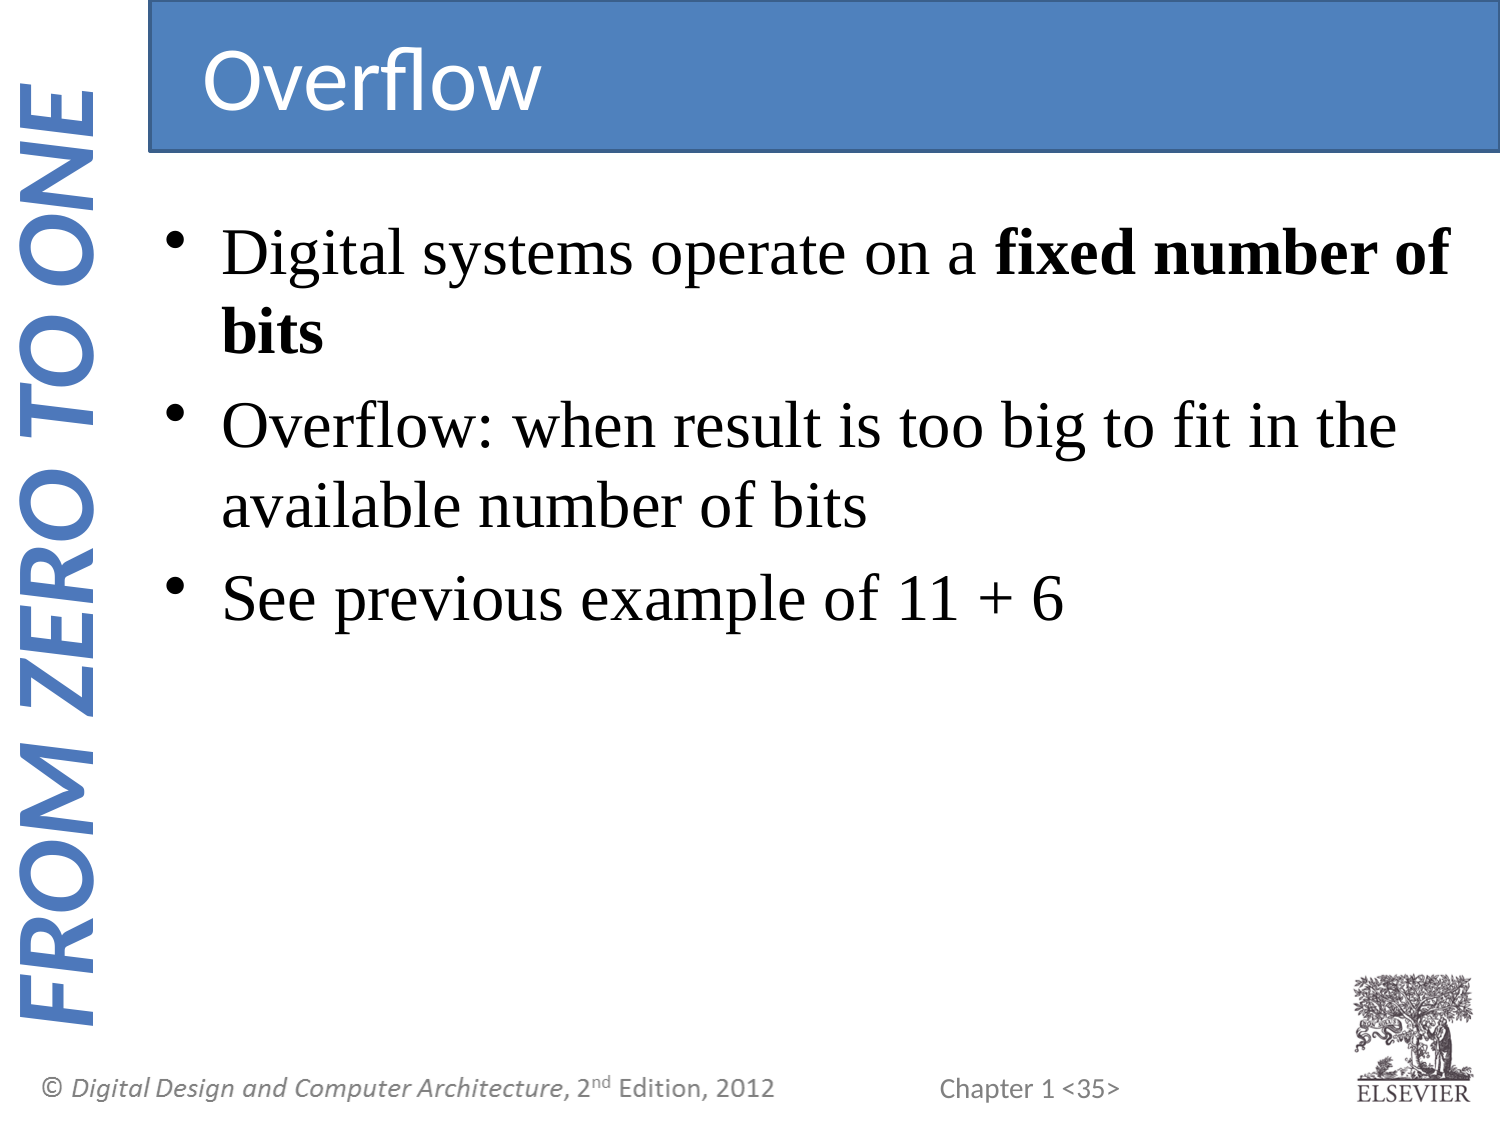

Overflow

Digital systems operate on a fixed number of bits
Overflow: when result is too big to fit in the available number of bits
See previous example of 11 + 6